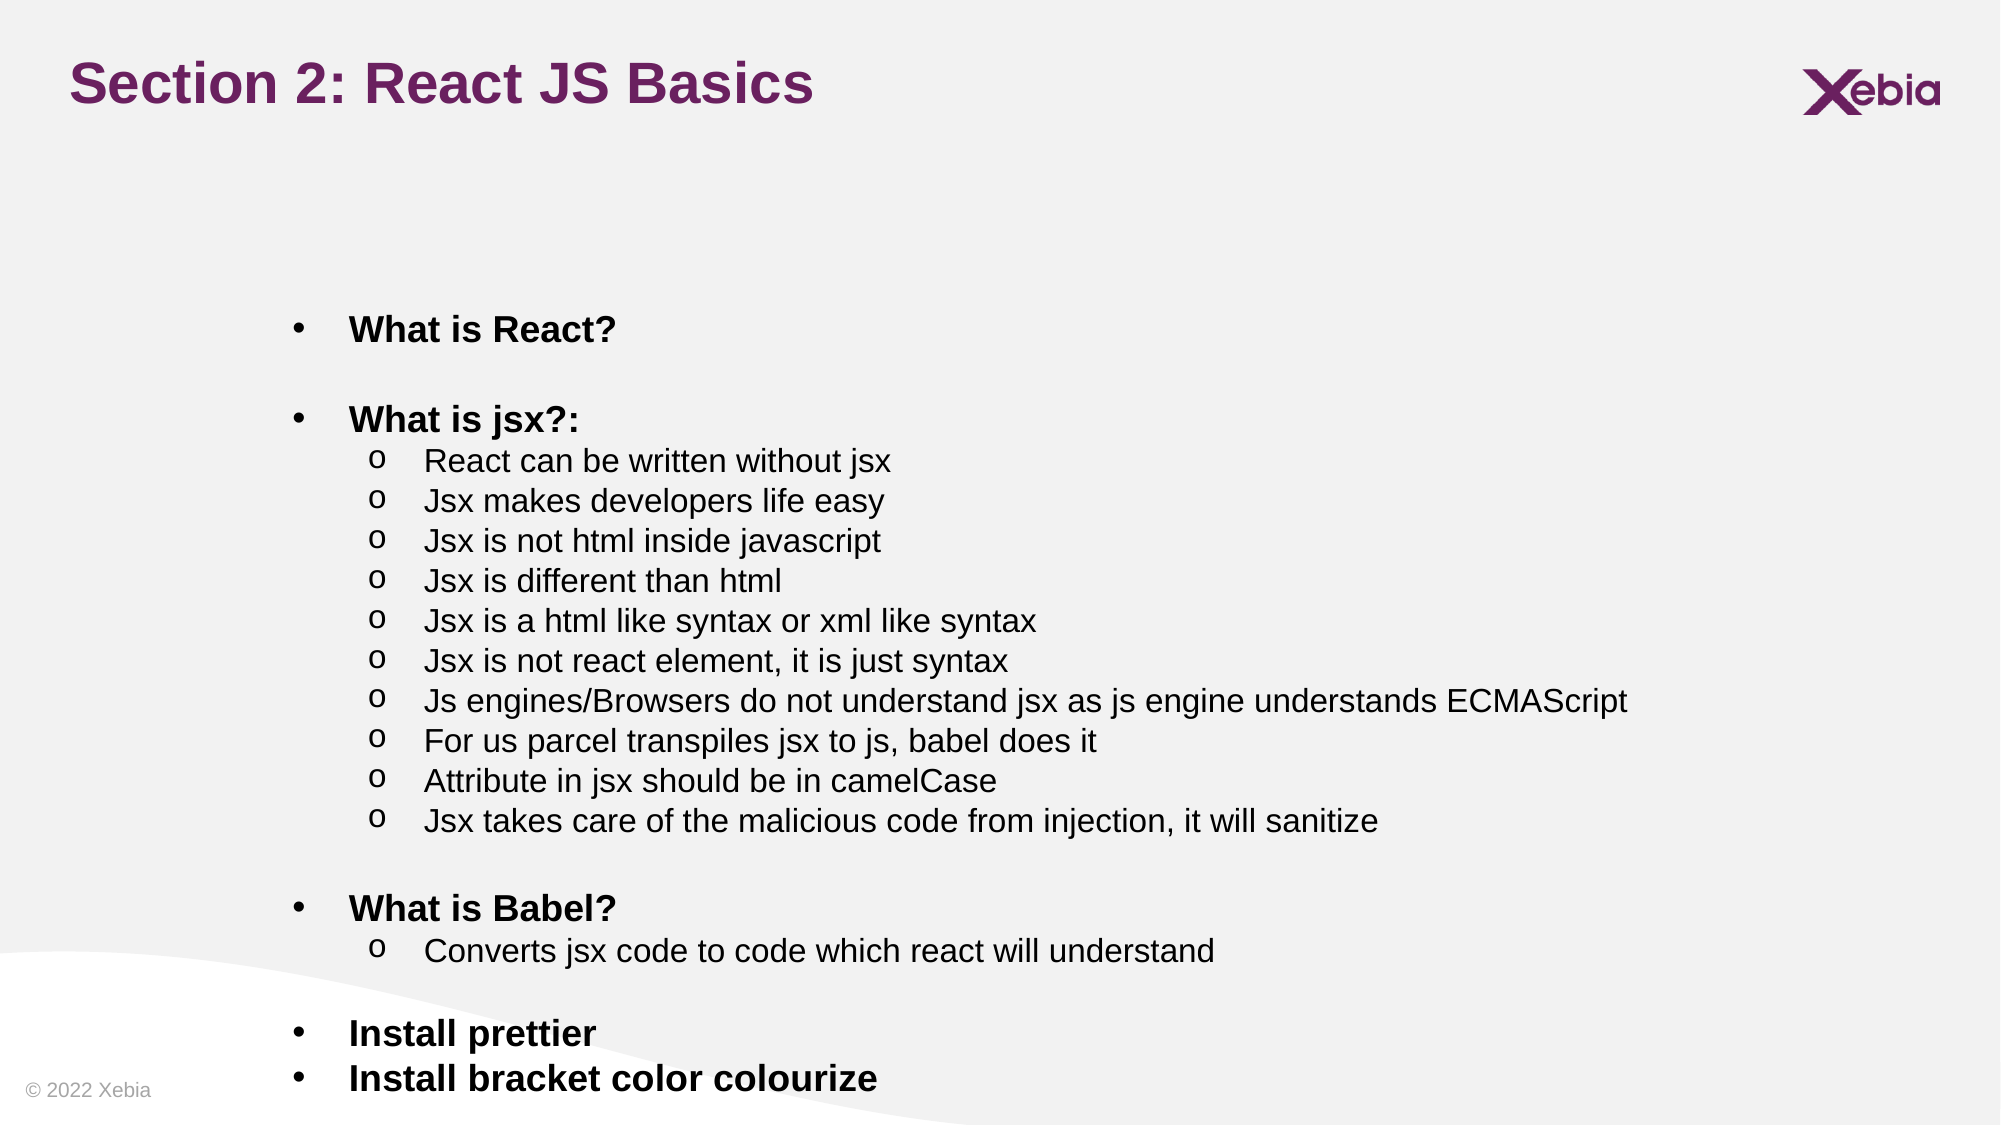

Section 2: React JS Basics

What is React?

What is jsx?:
React can be written without jsx
Jsx makes developers life easy
Jsx is not html inside javascript
Jsx is different than html
Jsx is a html like syntax or xml like syntax
Jsx is not react element, it is just syntax
Js engines/Browsers do not understand jsx as js engine understands ECMAScript
For us parcel transpiles jsx to js, babel does it
Attribute in jsx should be in camelCase
Jsx takes care of the malicious code from injection, it will sanitize

What is Babel?
Converts jsx code to code which react will understand

Install prettier
Install bracket color colourize